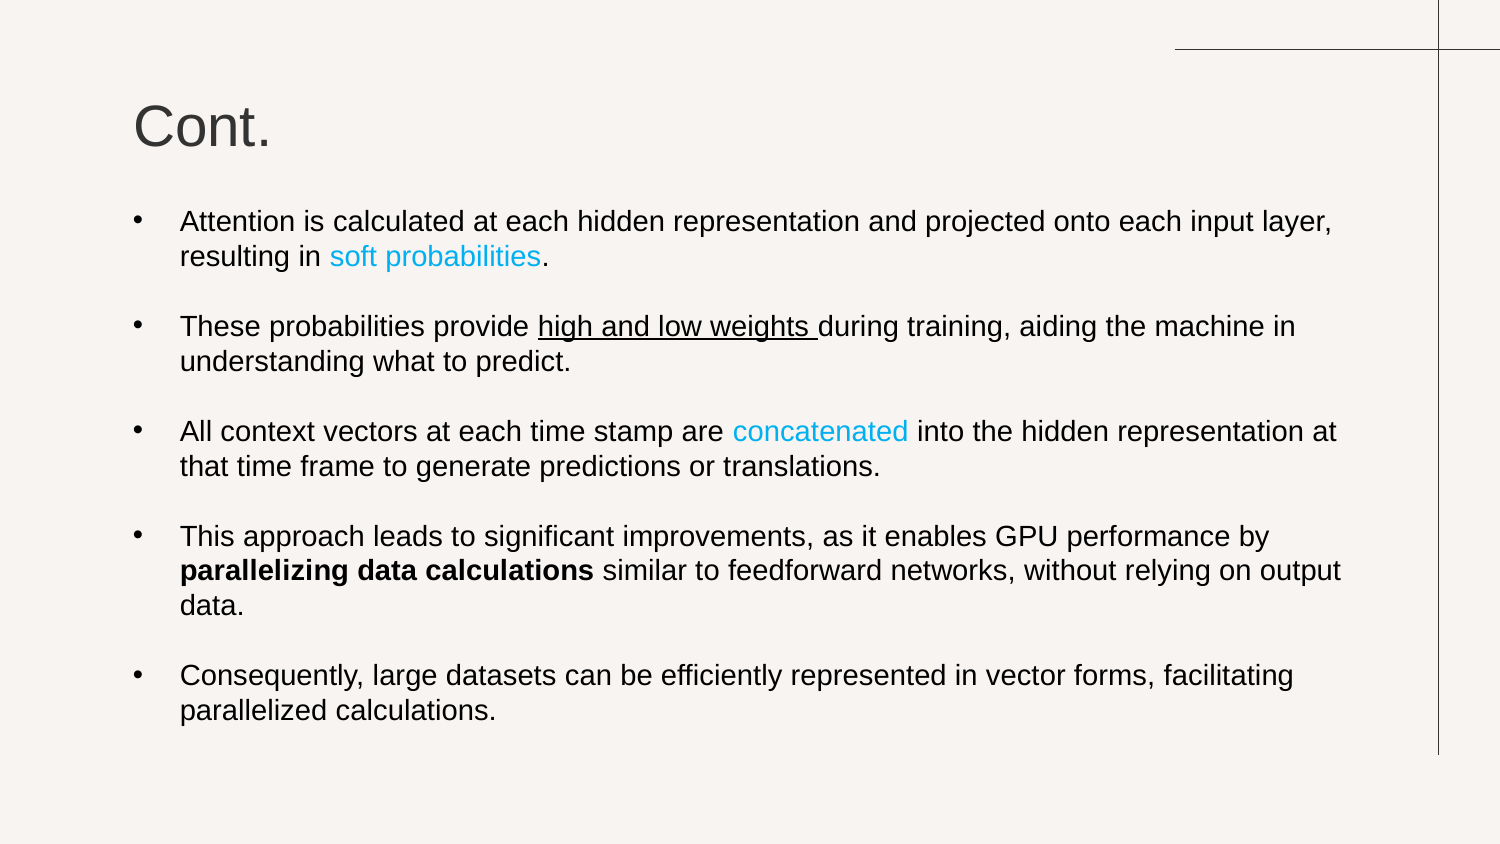

# Cont.
Attention is calculated at each hidden representation and projected onto each input layer, resulting in soft probabilities.

These probabilities provide high and low weights during training, aiding the machine in understanding what to predict.

All context vectors at each time stamp are concatenated into the hidden representation at that time frame to generate predictions or translations.

This approach leads to significant improvements, as it enables GPU performance by parallelizing data calculations similar to feedforward networks, without relying on output data.

Consequently, large datasets can be efficiently represented in vector forms, facilitating parallelized calculations.